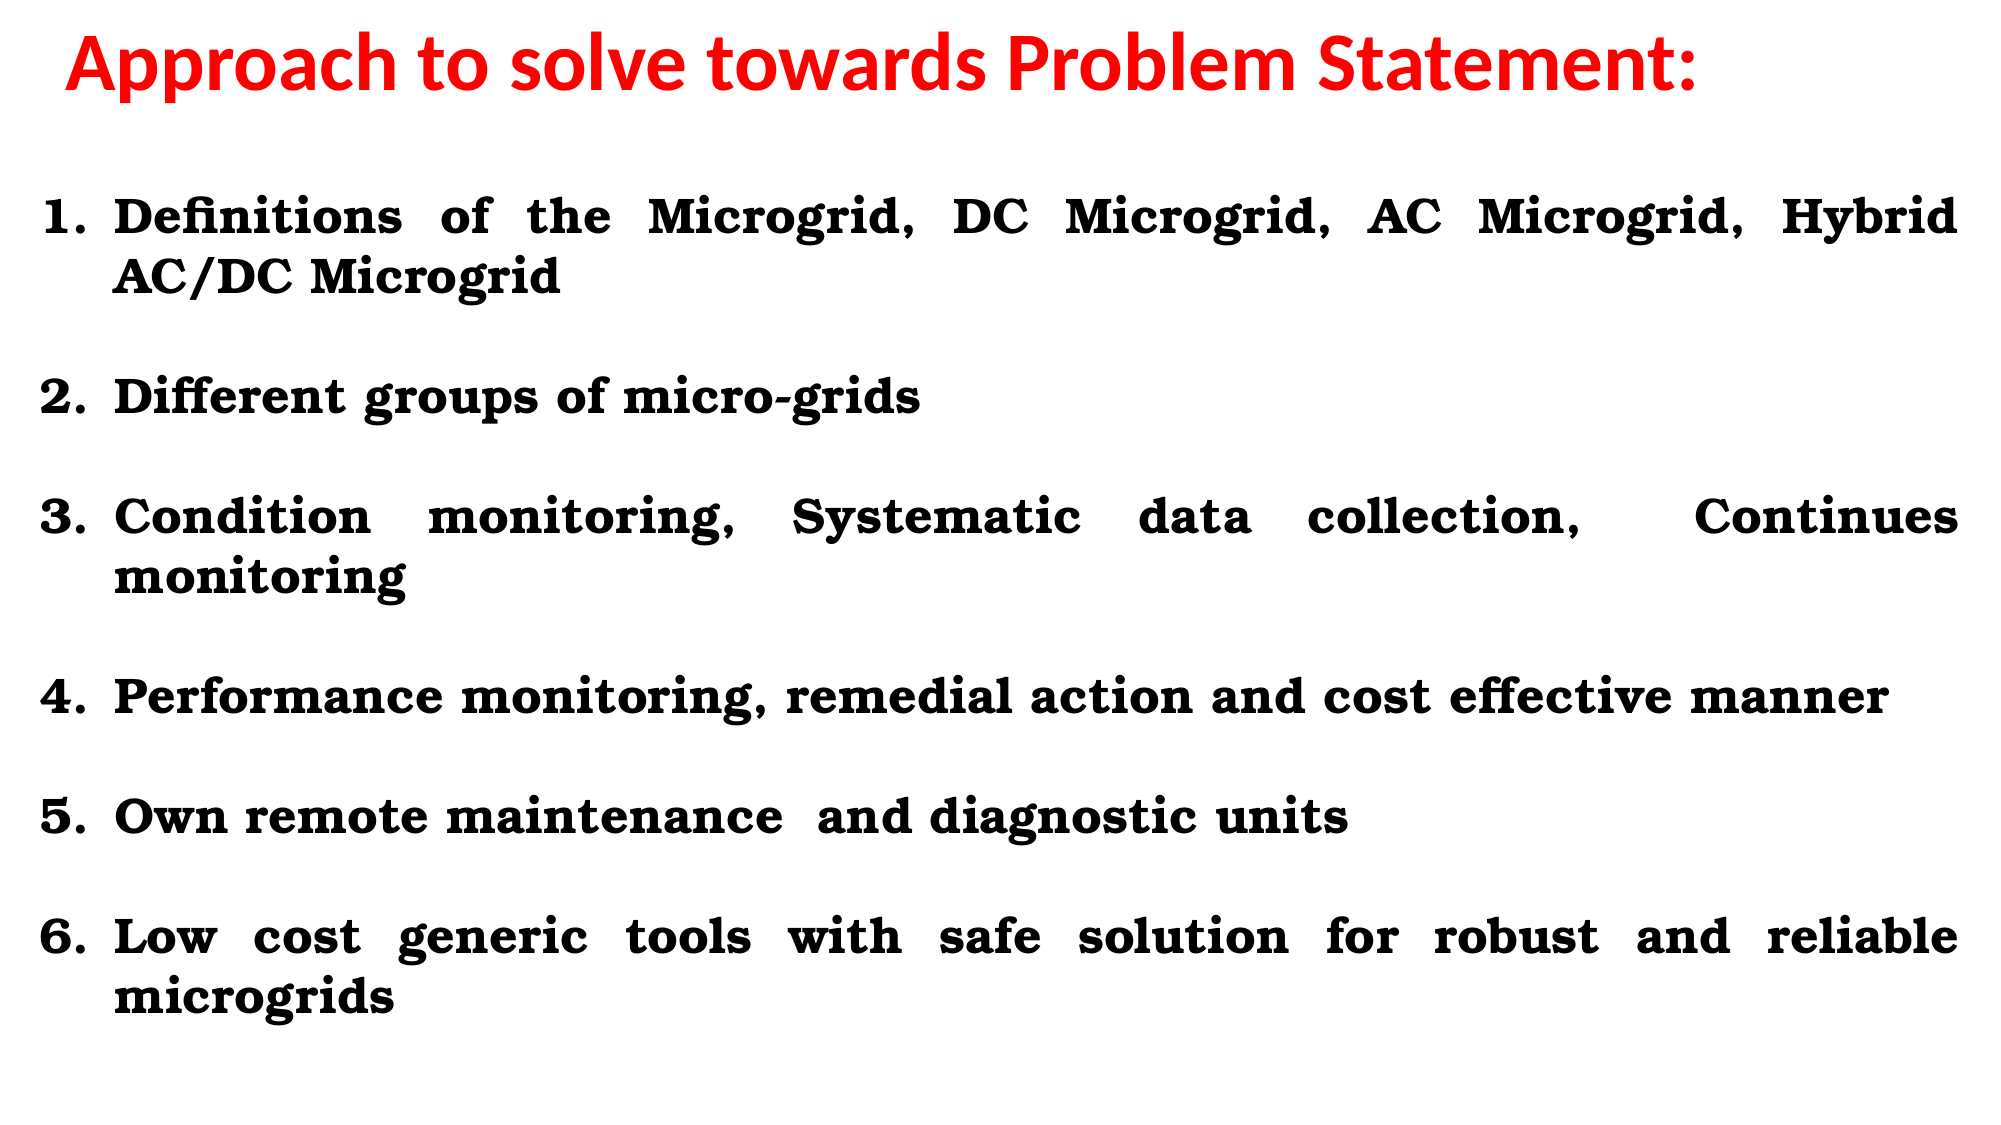

Approach to solve towards Problem Statement:

Definitions of the Microgrid, DC Microgrid, AC Microgrid, Hybrid AC/DC Microgrid

Different groups of micro-grids

Condition monitoring, Systematic data collection,  Continues monitoring

Performance monitoring, remedial action and cost effective manner

Own remote maintenance  and diagnostic units

Low cost generic tools with safe solution for robust and reliable microgrids